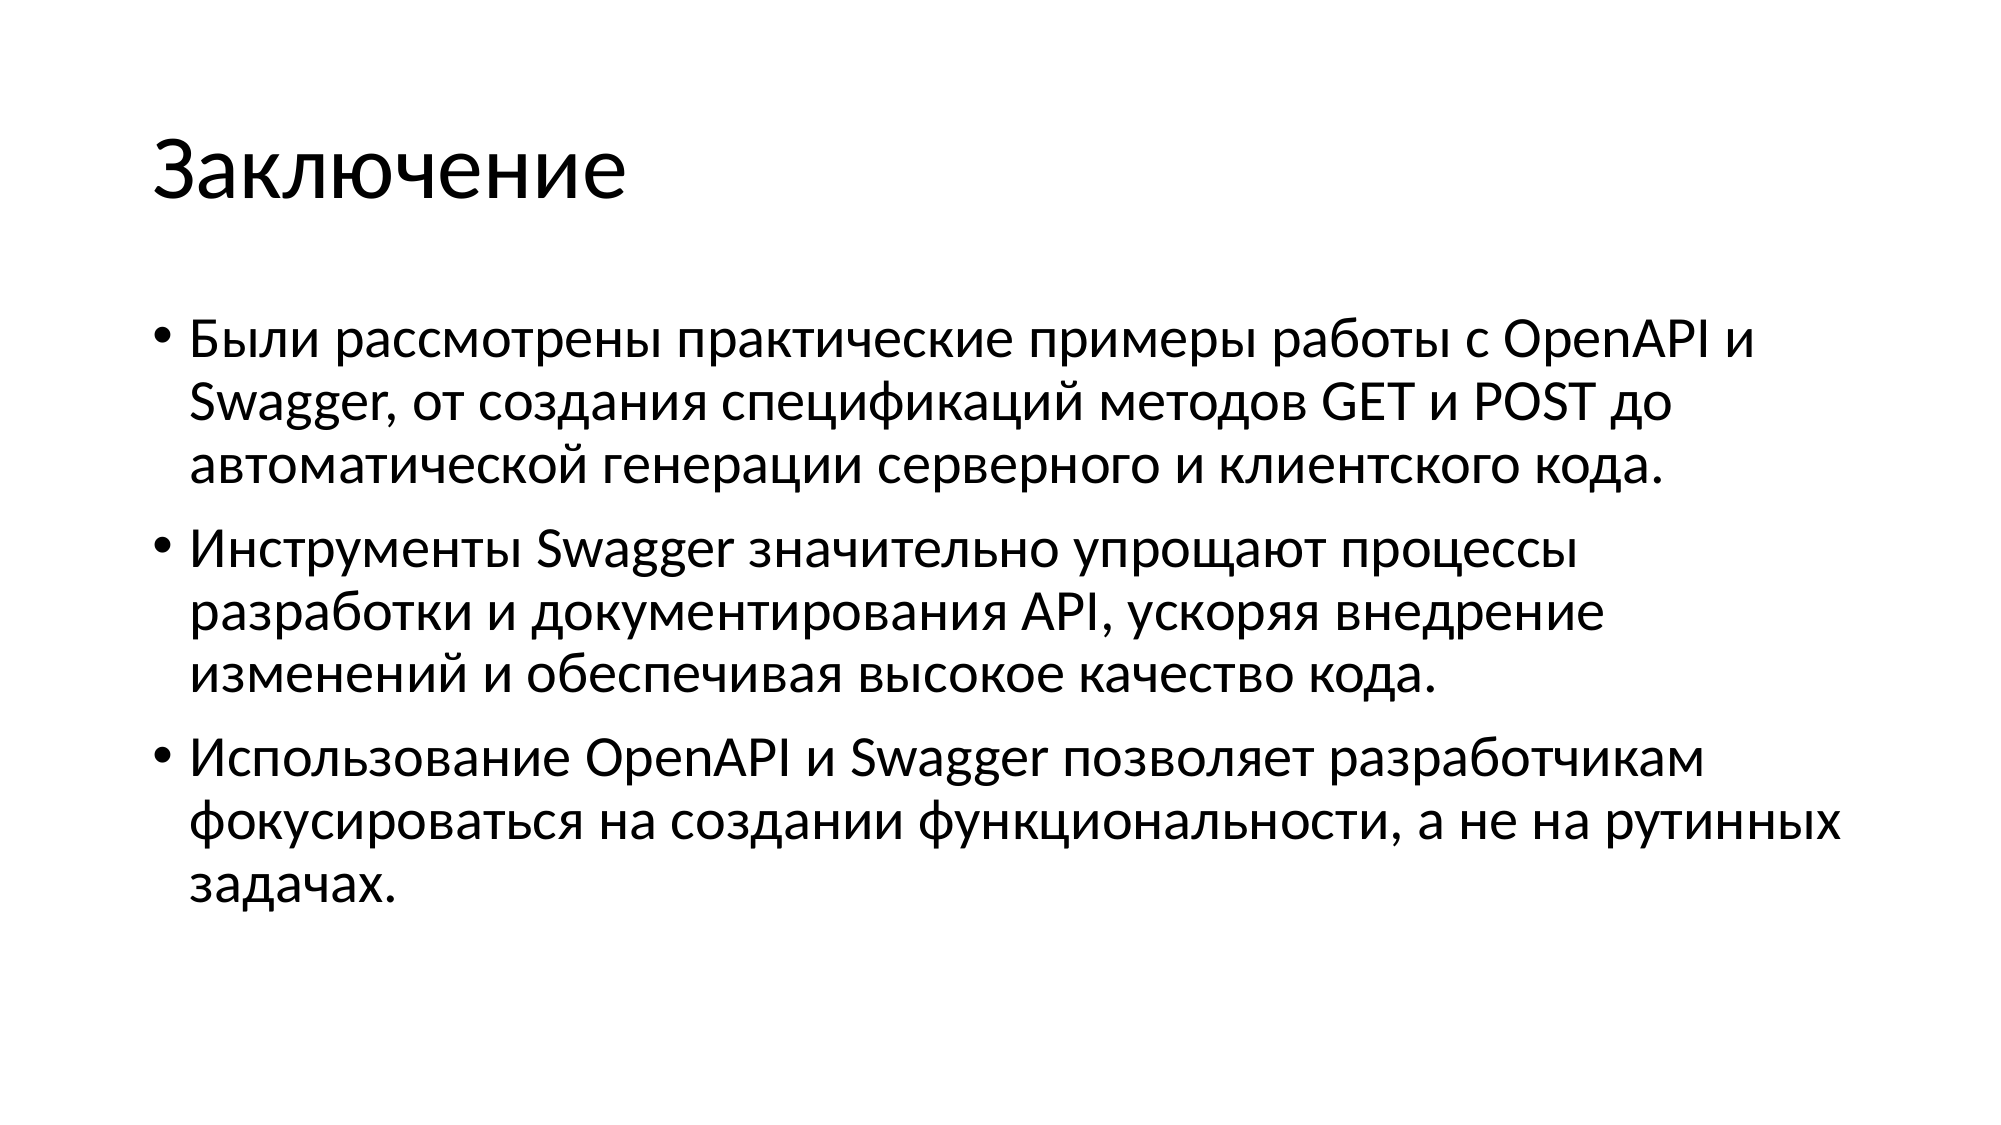

# Заключение
Были рассмотрены практические примеры работы с OpenAPI и Swagger, от создания спецификаций методов GET и POST до автоматической генерации серверного и клиентского кода.
Инструменты Swagger значительно упрощают процессы разработки и документирования API, ускоряя внедрение изменений и обеспечивая высокое качество кода.
Использование OpenAPI и Swagger позволяет разработчикам фокусироваться на создании функциональности, а не на рутинных задачах.